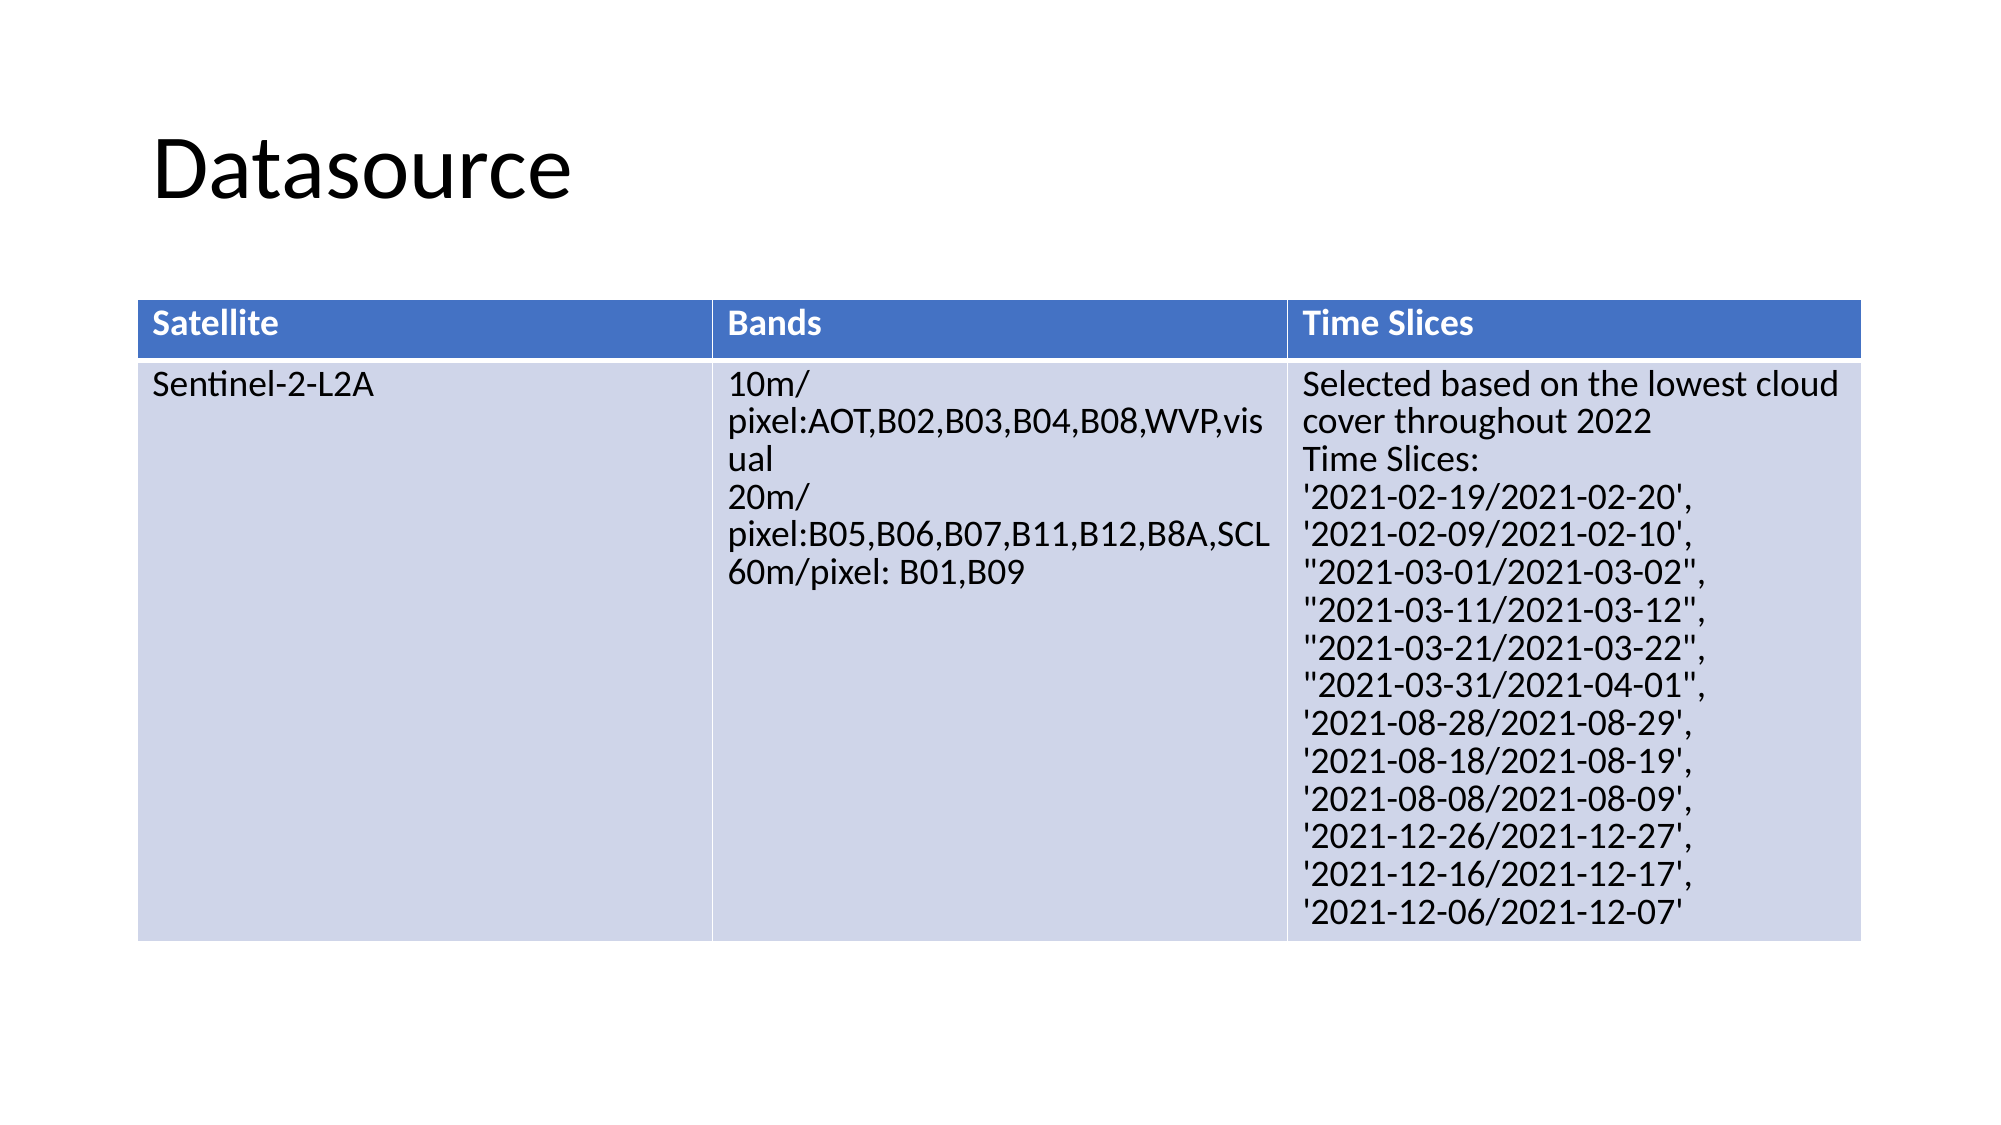

# Datasource
| Satellite | Bands | Time Slices |
| --- | --- | --- |
| Sentinel-2-L2A | 10m/pixel:AOT,B02,B03,B04,B08,WVP,visual 20m/pixel:B05,B06,B07,B11,B12,B8A,SCL 60m/pixel: B01,B09 | Selected based on the lowest cloud cover throughout 2022 Time Slices: '2021-02-19/2021-02-20', '2021-02-09/2021-02-10', "2021-03-01/2021-03-02", "2021-03-11/2021-03-12", "2021-03-21/2021-03-22", "2021-03-31/2021-04-01", '2021-08-28/2021-08-29', '2021-08-18/2021-08-19', '2021-08-08/2021-08-09', '2021-12-26/2021-12-27', '2021-12-16/2021-12-17', '2021-12-06/2021-12-07' |